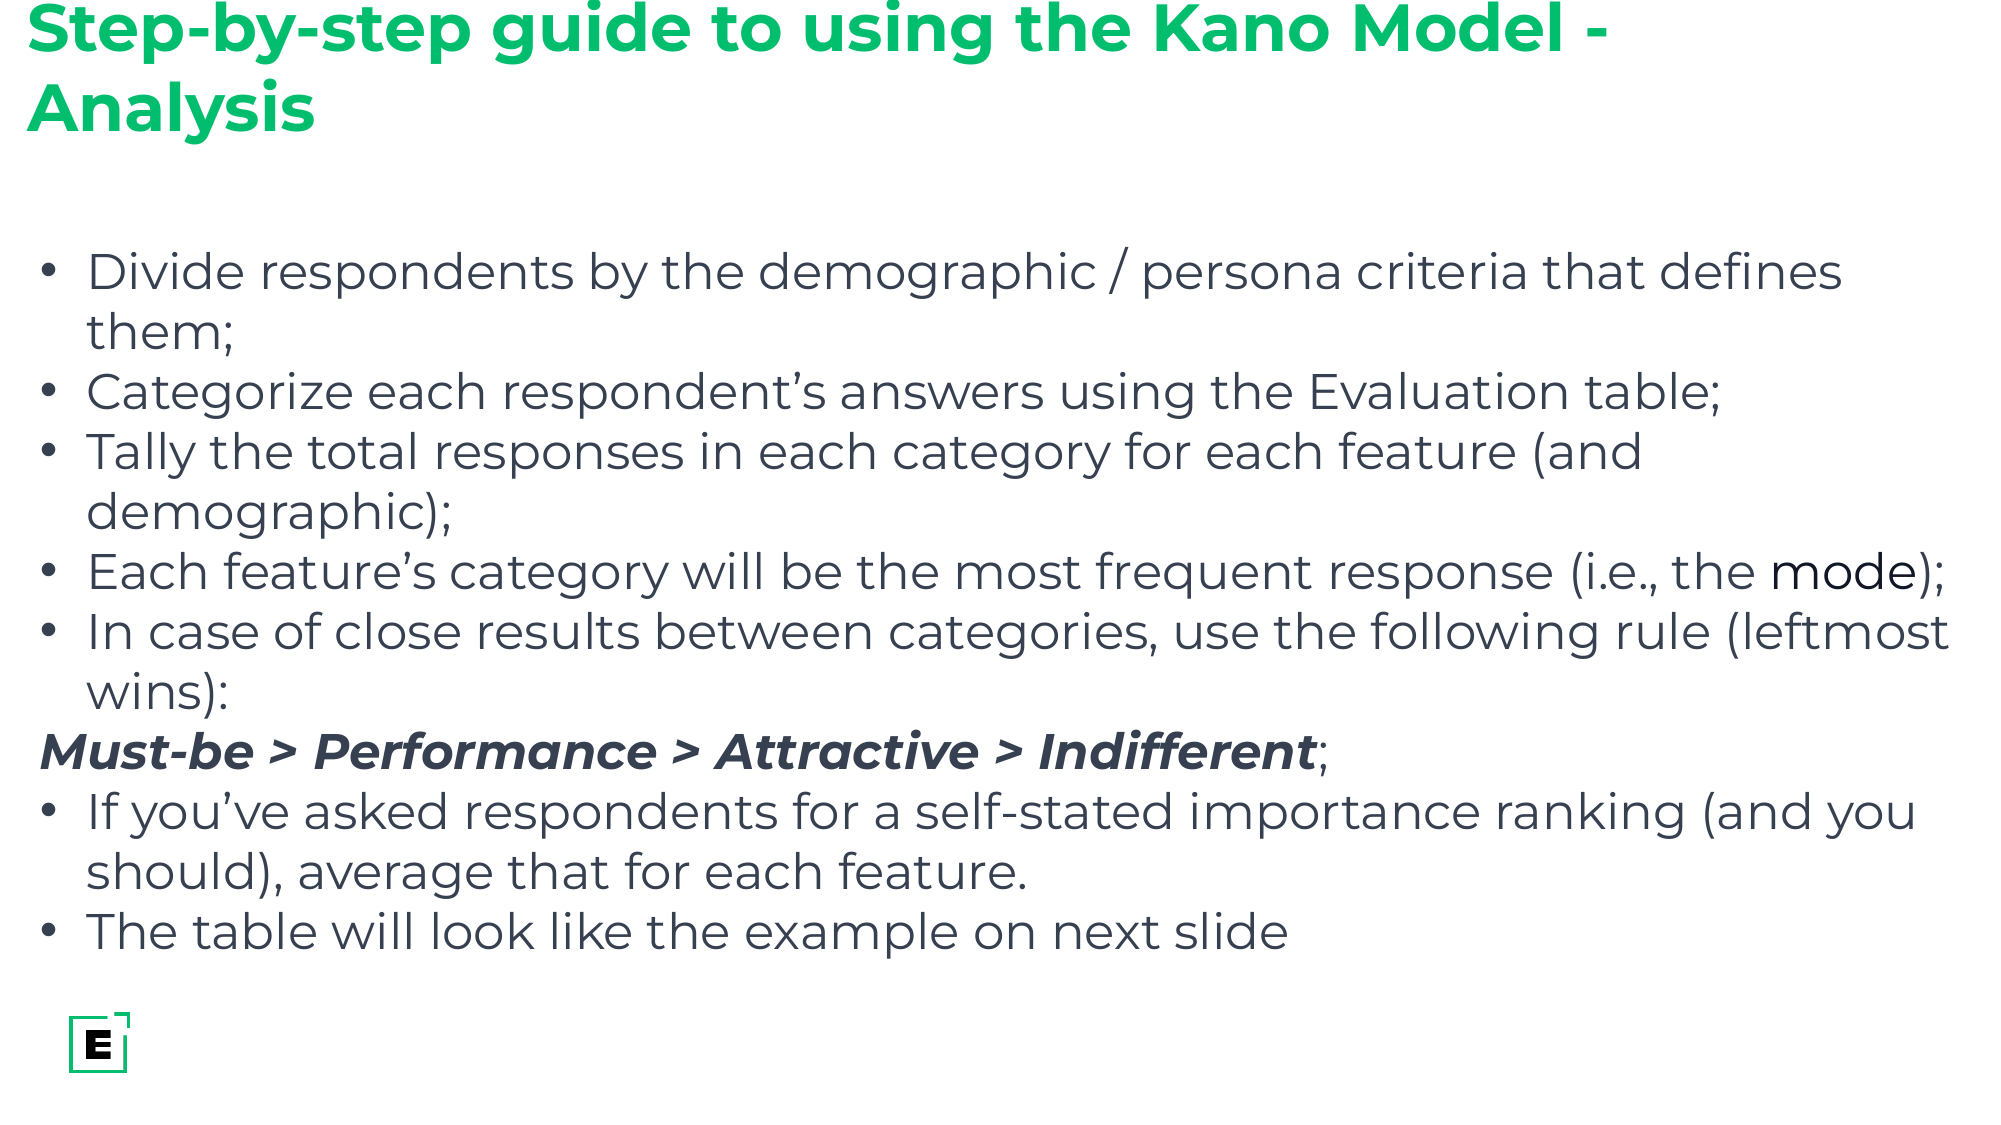

Step-by-step guide to using the Kano Model - Analysis
Divide respondents by the demographic / persona criteria that defines them;
Categorize each respondent’s answers using the Evaluation table;
Tally the total responses in each category for each feature (and demographic);
Each feature’s category will be the most frequent response (i.e., the mode);
In case of close results between categories, use the following rule (leftmost wins):
Must-be > Performance > Attractive > Indifferent;
If you’ve asked respondents for a self-stated importance ranking (and you should), average that for each feature.
The table will look like the example on next slide